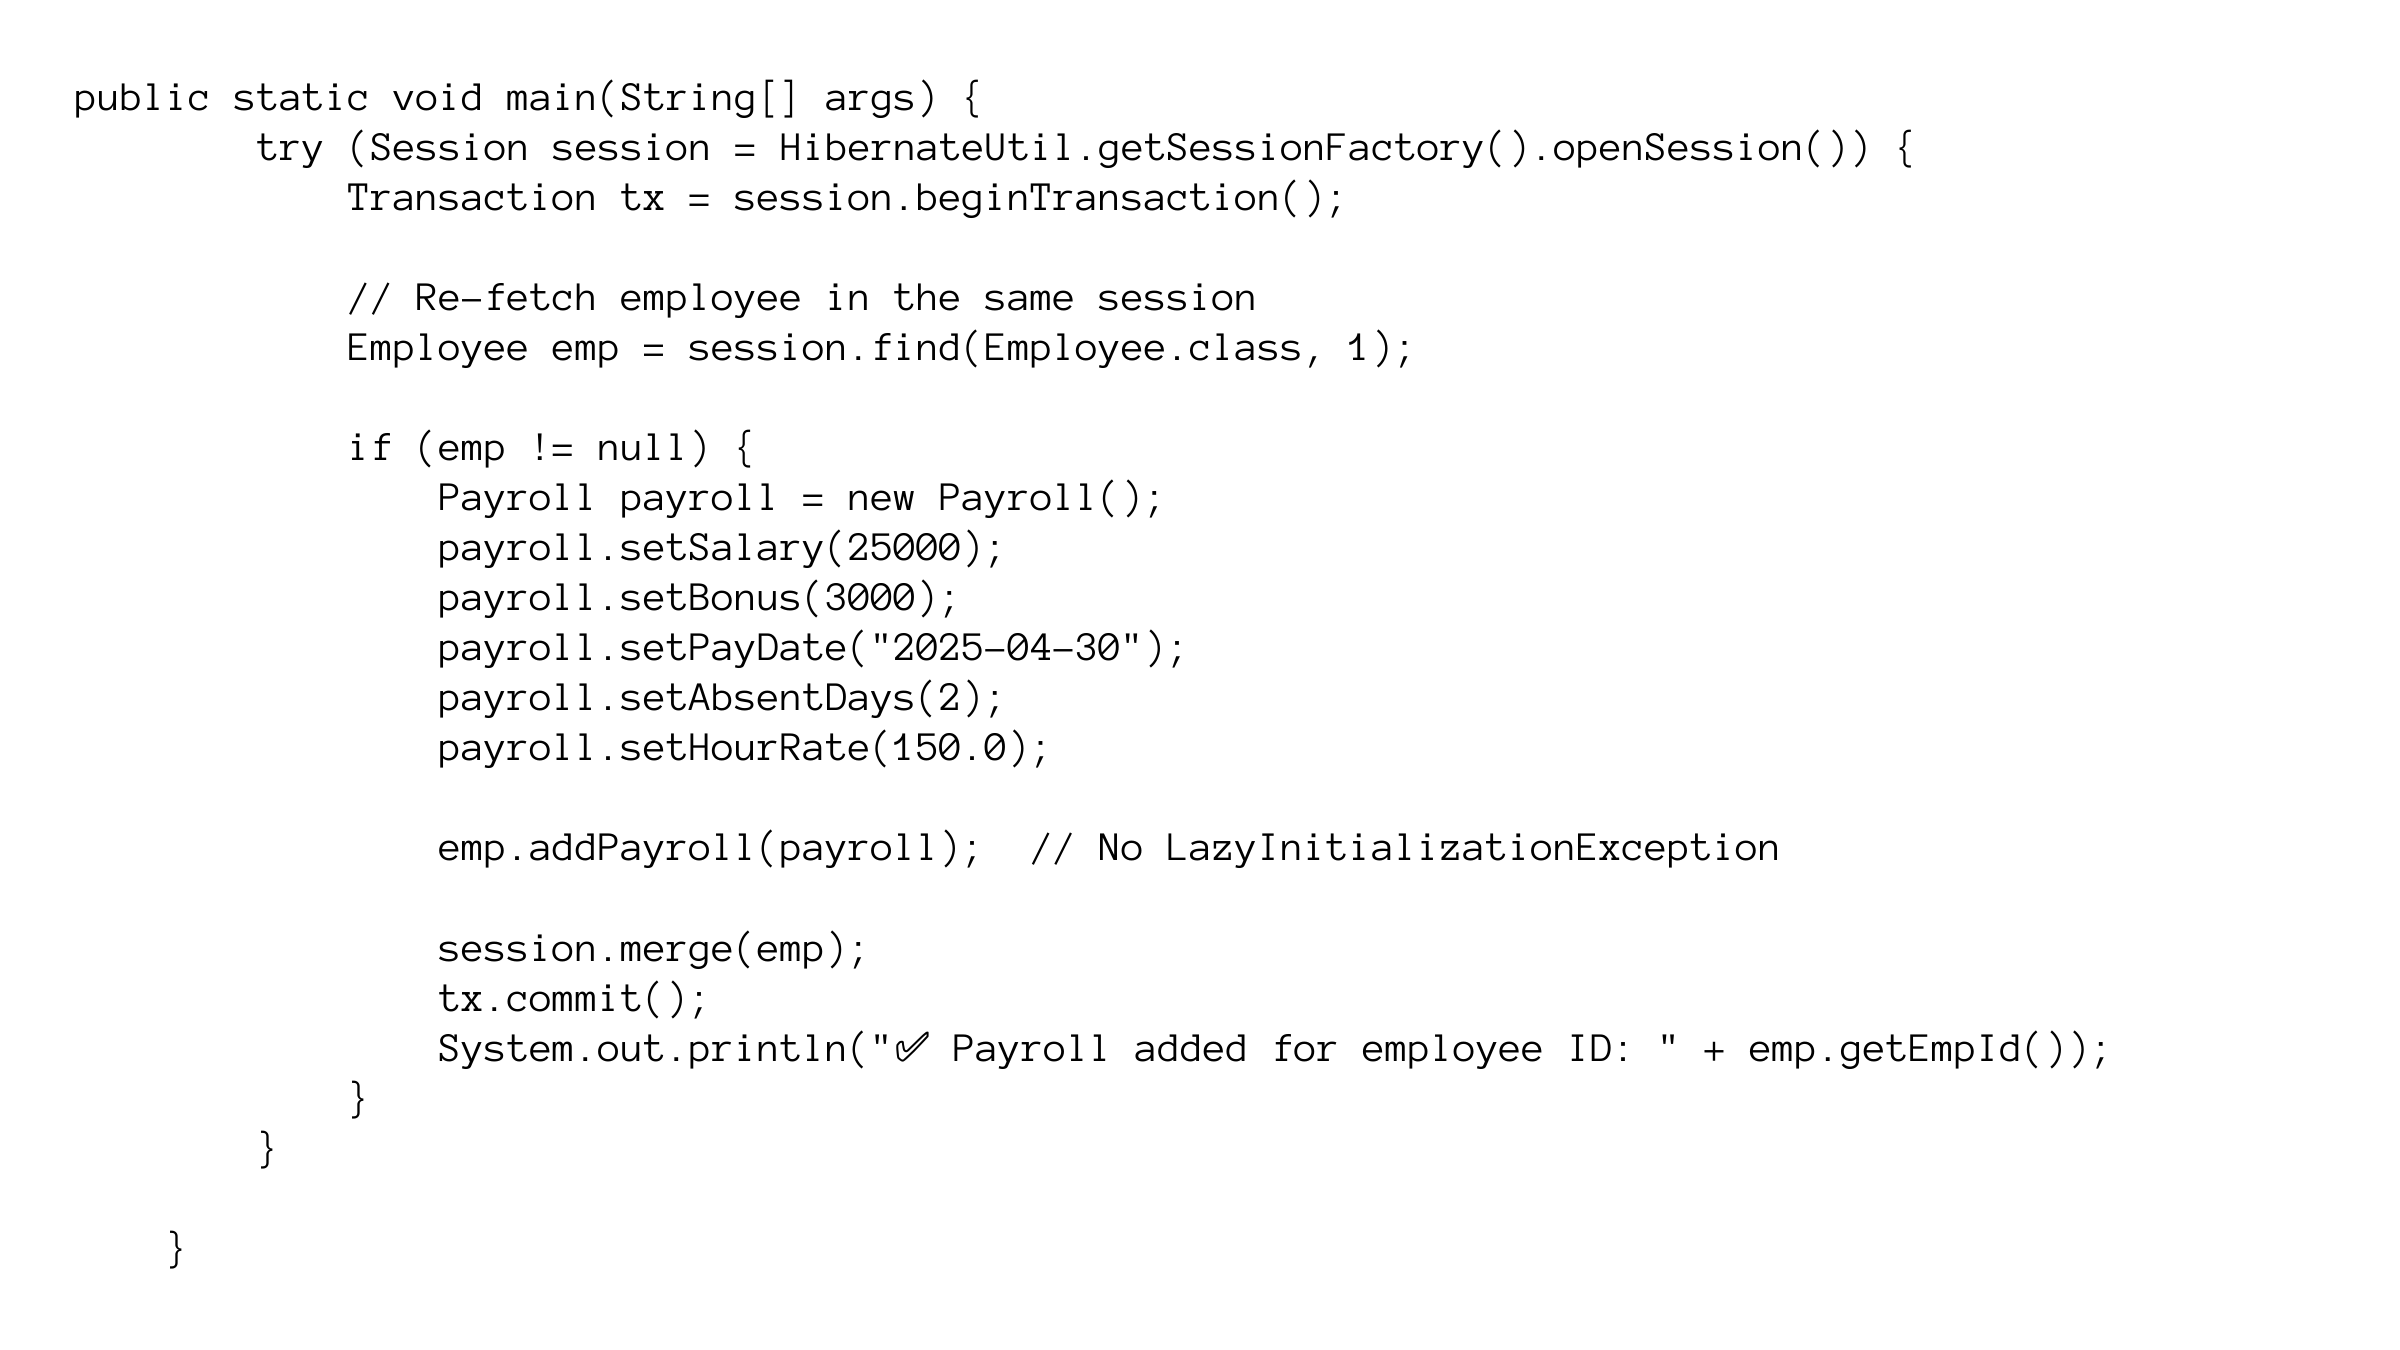

public static void main(String[] args) {
        try (Session session = HibernateUtil.getSessionFactory().openSession()) {
            Transaction tx = session.beginTransaction();

            // Re-fetch employee in the same session
            Employee emp = session.find(Employee.class, 1);

            if (emp != null) {
                Payroll payroll = new Payroll();
                payroll.setSalary(25000);
                payroll.setBonus(3000);
                payroll.setPayDate("2025-04-30");
                payroll.setAbsentDays(2);
                payroll.setHourRate(150.0);

                emp.addPayroll(payroll);  // No LazyInitializationException

                session.merge(emp);
                tx.commit();
                System.out.println("✅ Payroll added for employee ID: " + emp.getEmpId());
            }
        }

    }